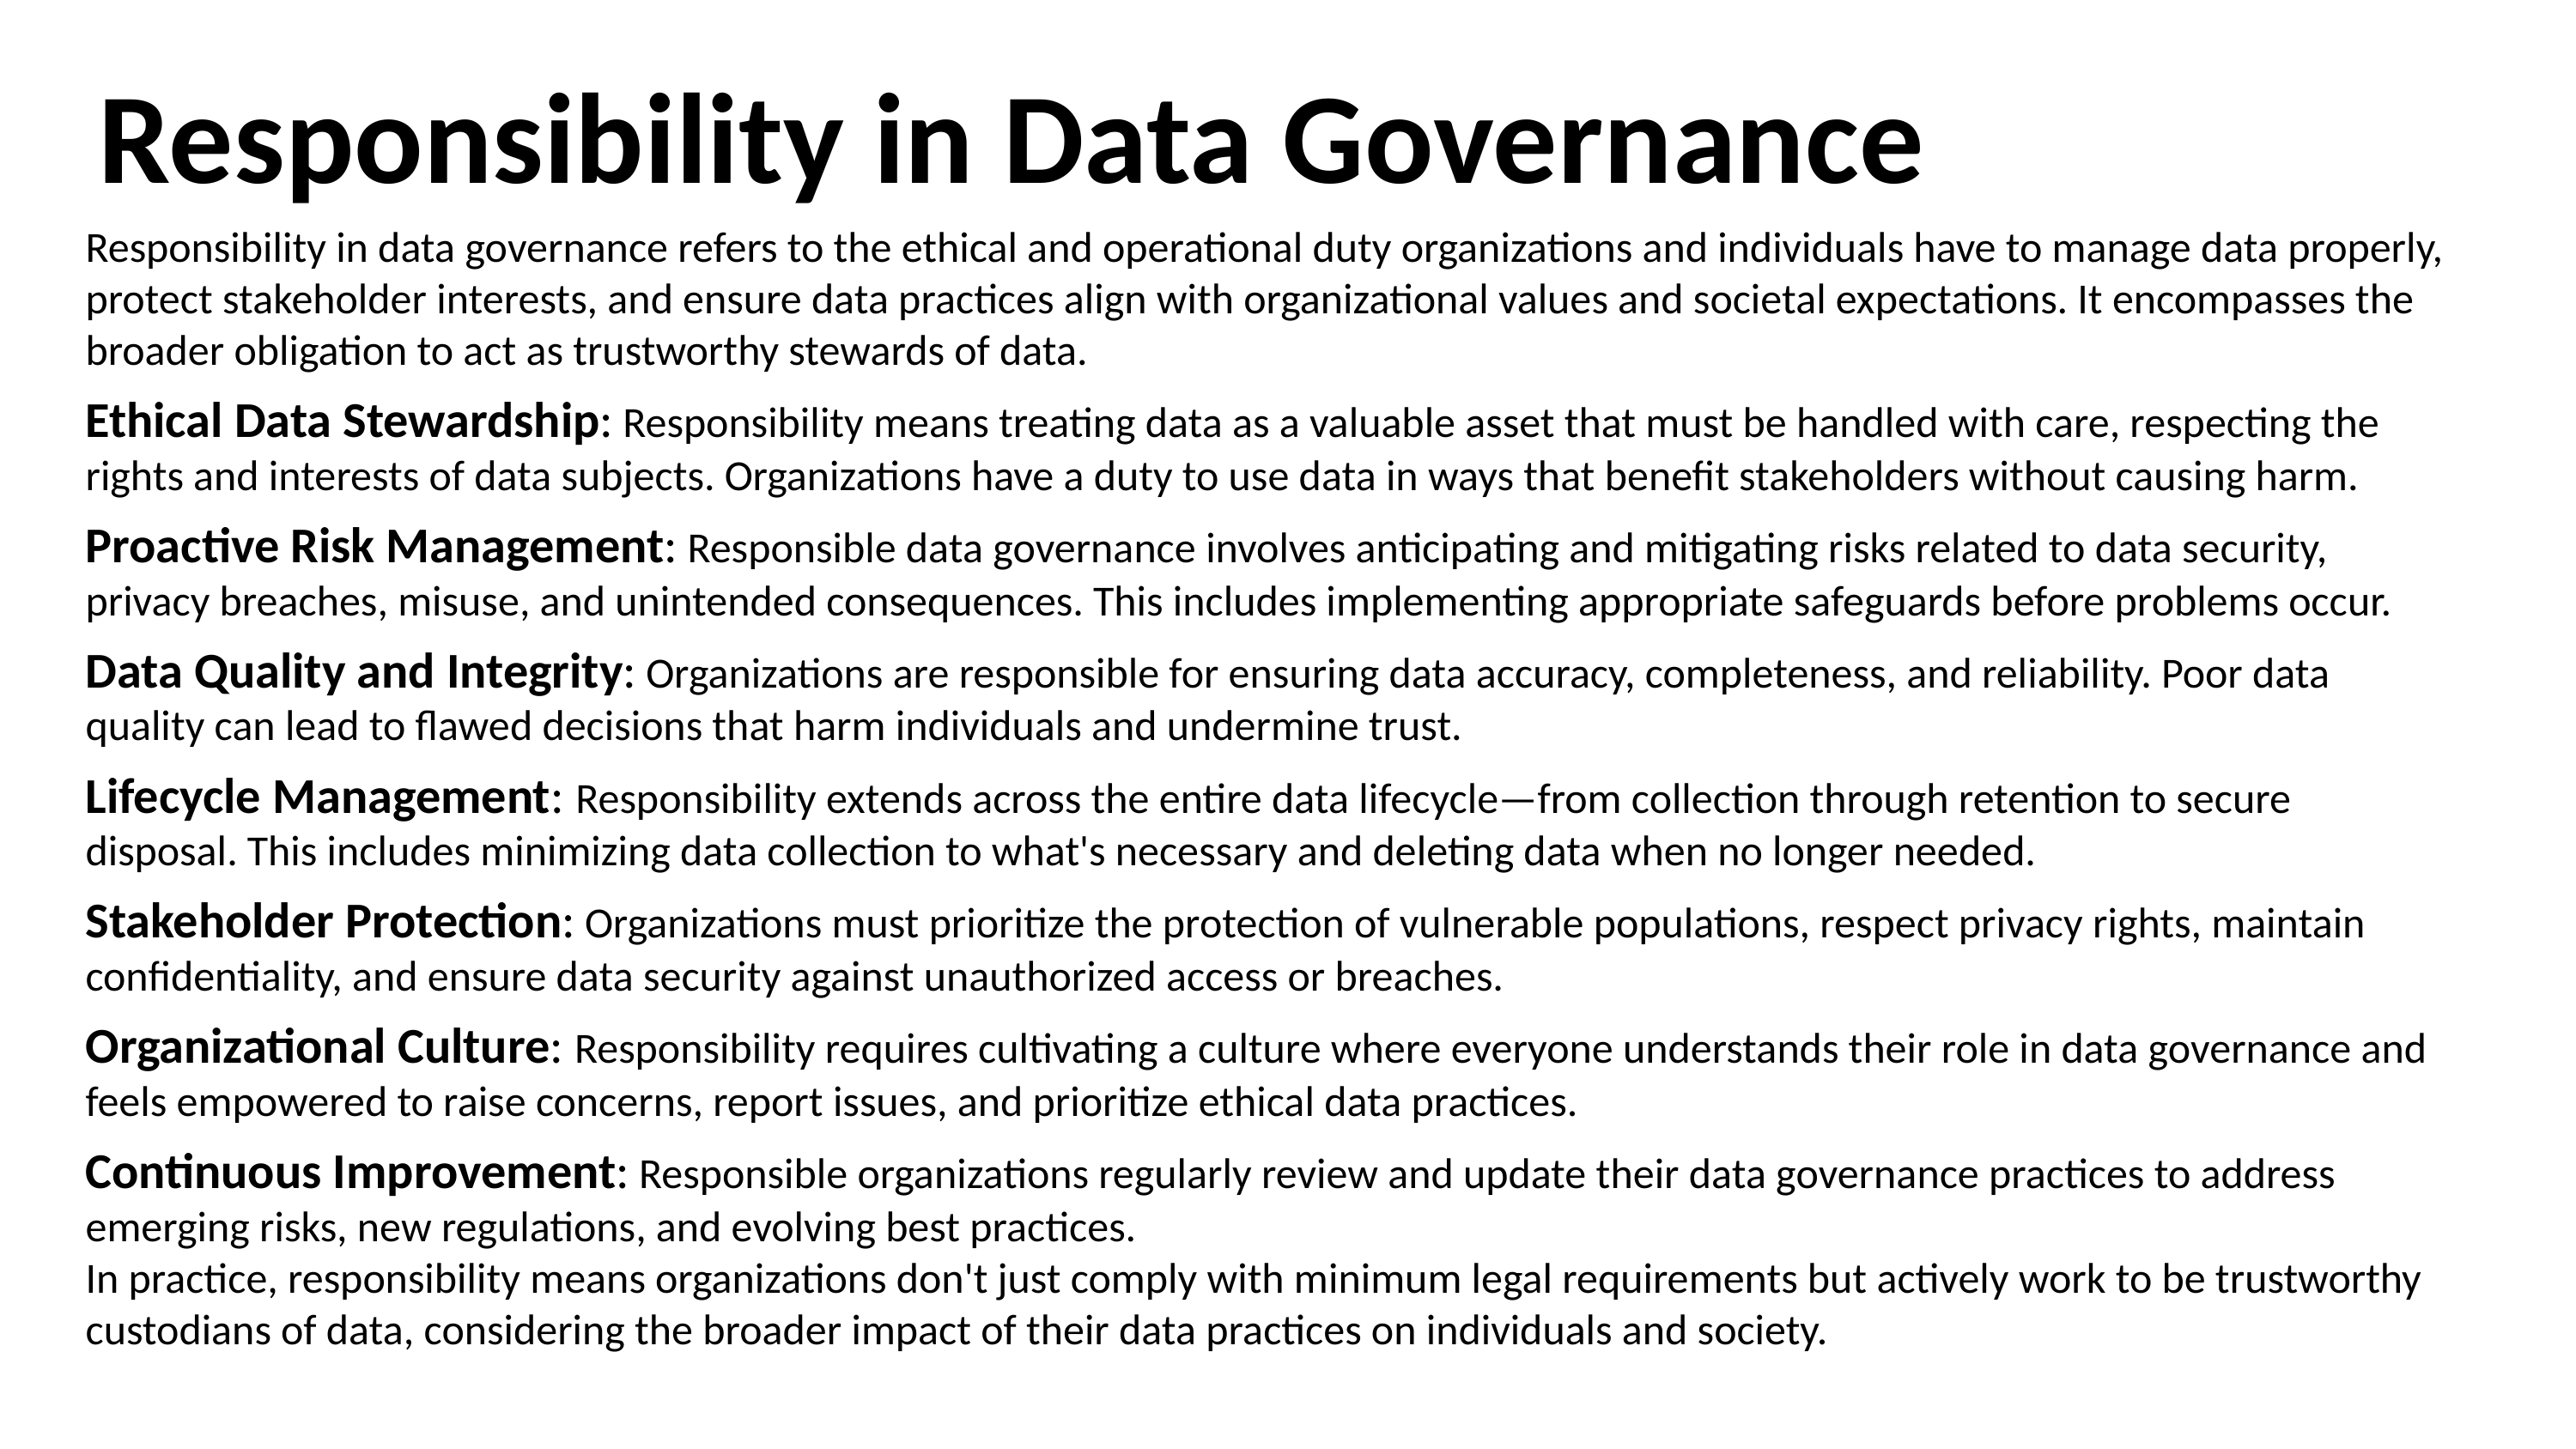

Responsibility in Data Governance
Responsibility in data governance refers to the ethical and operational duty organizations and individuals have to manage data properly, protect stakeholder interests, and ensure data practices align with organizational values and societal expectations. It encompasses the broader obligation to act as trustworthy stewards of data.
Ethical Data Stewardship: Responsibility means treating data as a valuable asset that must be handled with care, respecting the rights and interests of data subjects. Organizations have a duty to use data in ways that benefit stakeholders without causing harm.
Proactive Risk Management: Responsible data governance involves anticipating and mitigating risks related to data security, privacy breaches, misuse, and unintended consequences. This includes implementing appropriate safeguards before problems occur.
Data Quality and Integrity: Organizations are responsible for ensuring data accuracy, completeness, and reliability. Poor data quality can lead to flawed decisions that harm individuals and undermine trust.
Lifecycle Management: Responsibility extends across the entire data lifecycle—from collection through retention to secure disposal. This includes minimizing data collection to what's necessary and deleting data when no longer needed.
Stakeholder Protection: Organizations must prioritize the protection of vulnerable populations, respect privacy rights, maintain confidentiality, and ensure data security against unauthorized access or breaches.
Organizational Culture: Responsibility requires cultivating a culture where everyone understands their role in data governance and feels empowered to raise concerns, report issues, and prioritize ethical data practices.
Continuous Improvement: Responsible organizations regularly review and update their data governance practices to address emerging risks, new regulations, and evolving best practices.
In practice, responsibility means organizations don't just comply with minimum legal requirements but actively work to be trustworthy custodians of data, considering the broader impact of their data practices on individuals and society.